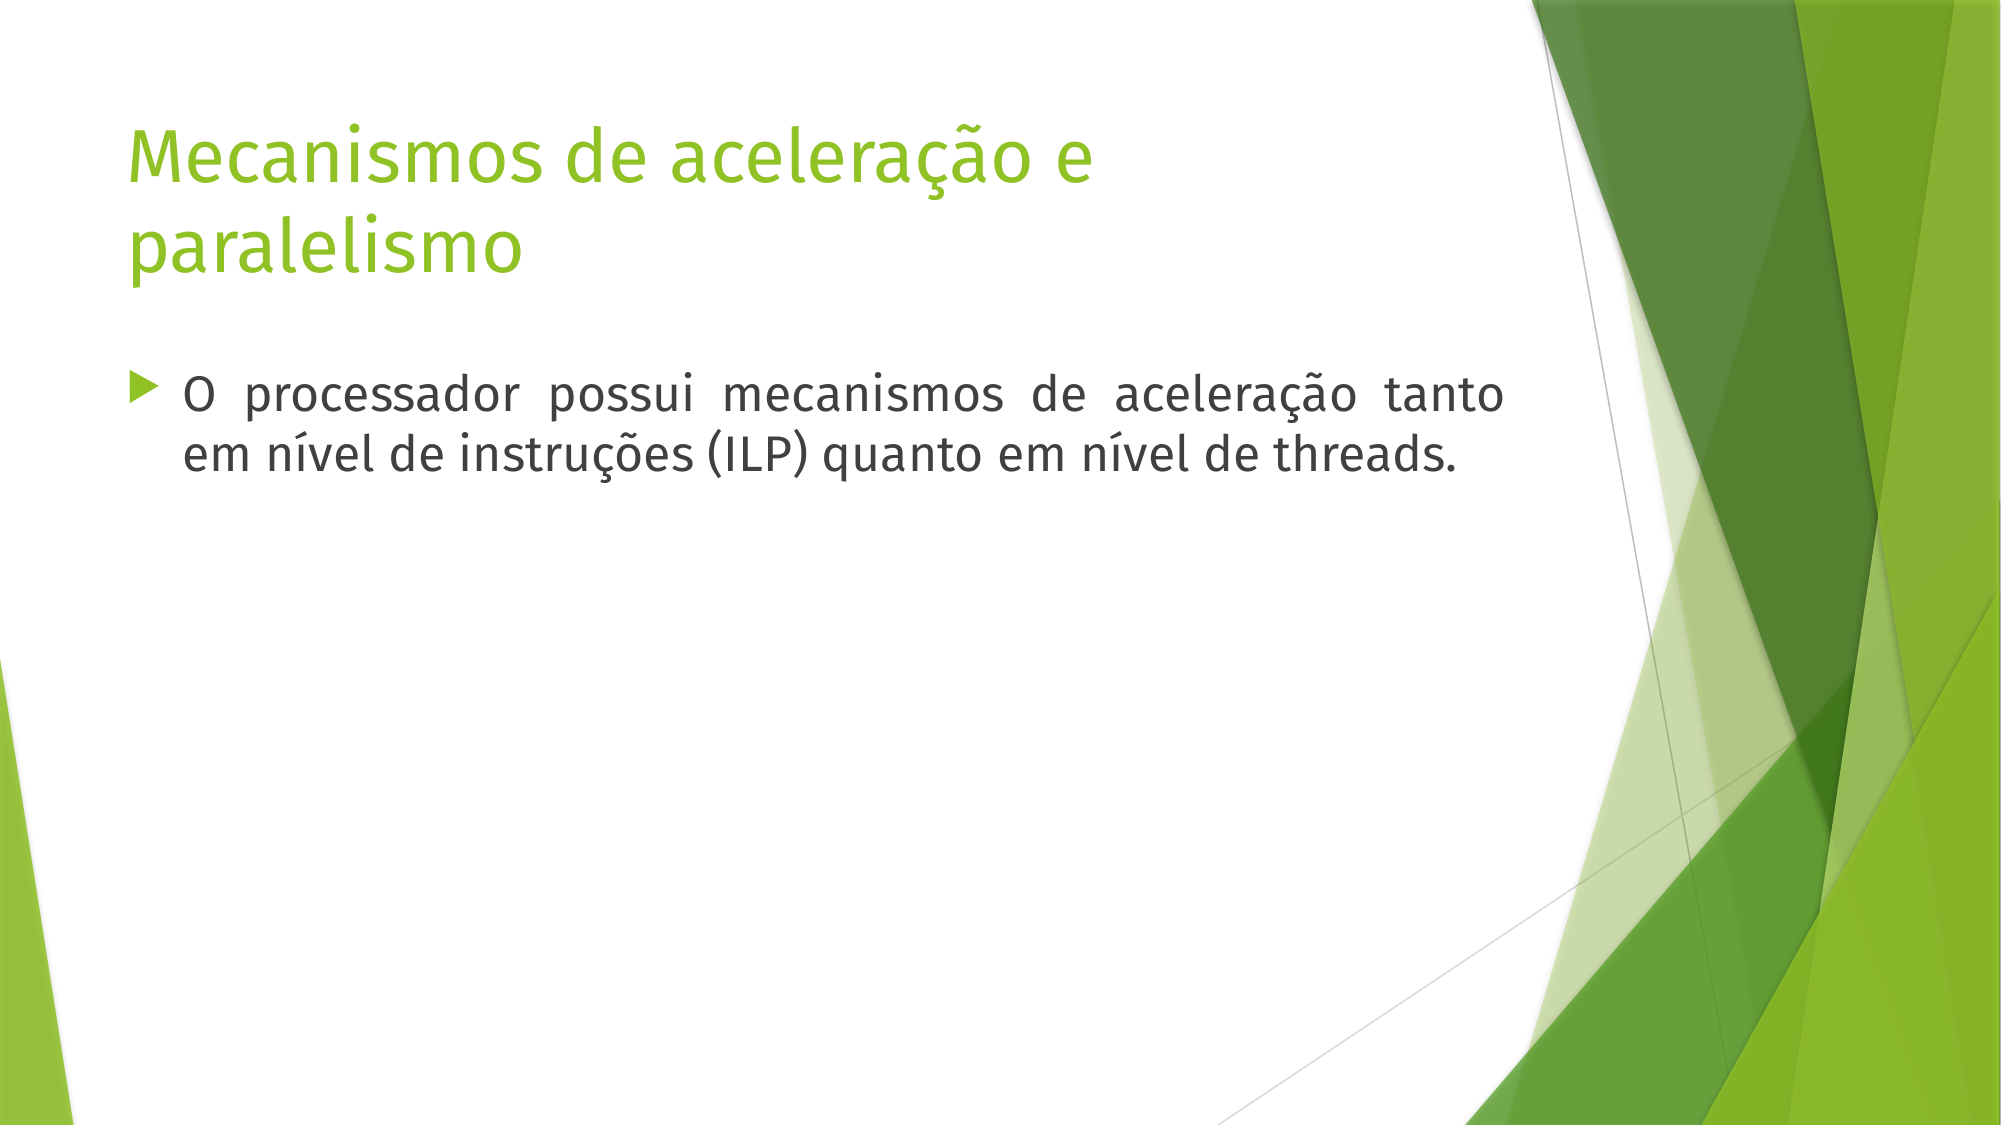

# Mecanismos de aceleração e paralelismo
O processador possui mecanismos de aceleração tanto em nível de instruções (ILP) quanto em nível de threads.